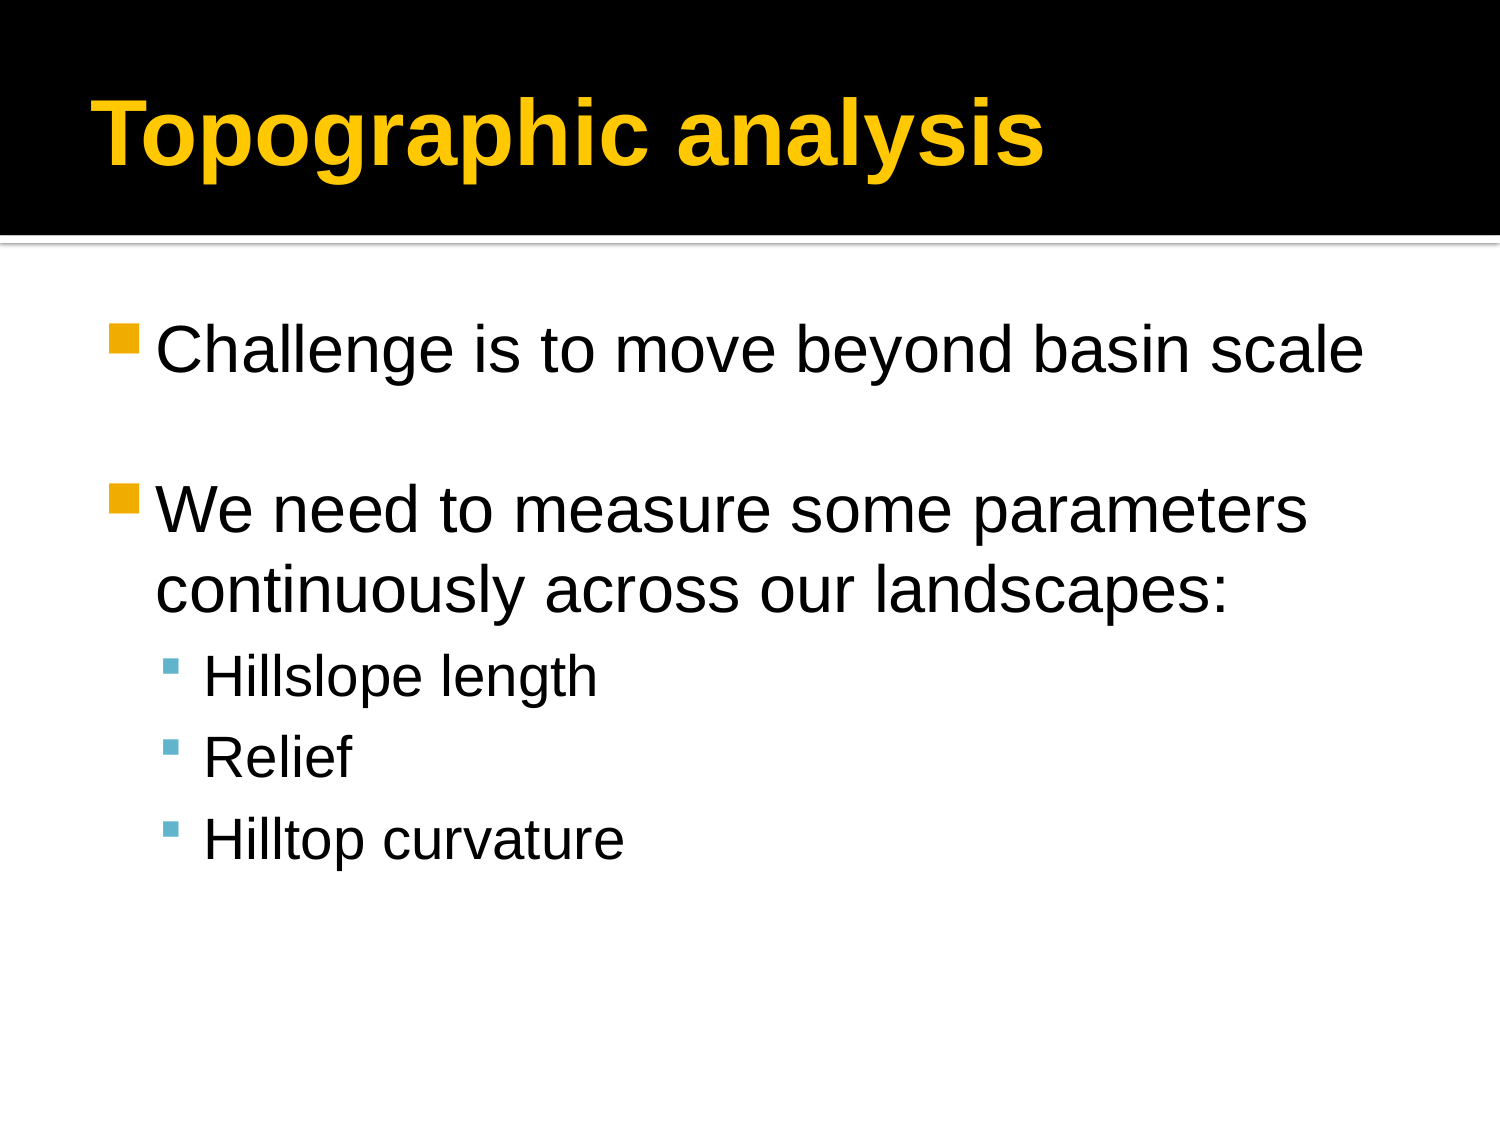

# Topographic analysis
Challenge is to move beyond basin scale

We need to measure some parameters continuously across our landscapes:
Hillslope length
Relief
Hilltop curvature